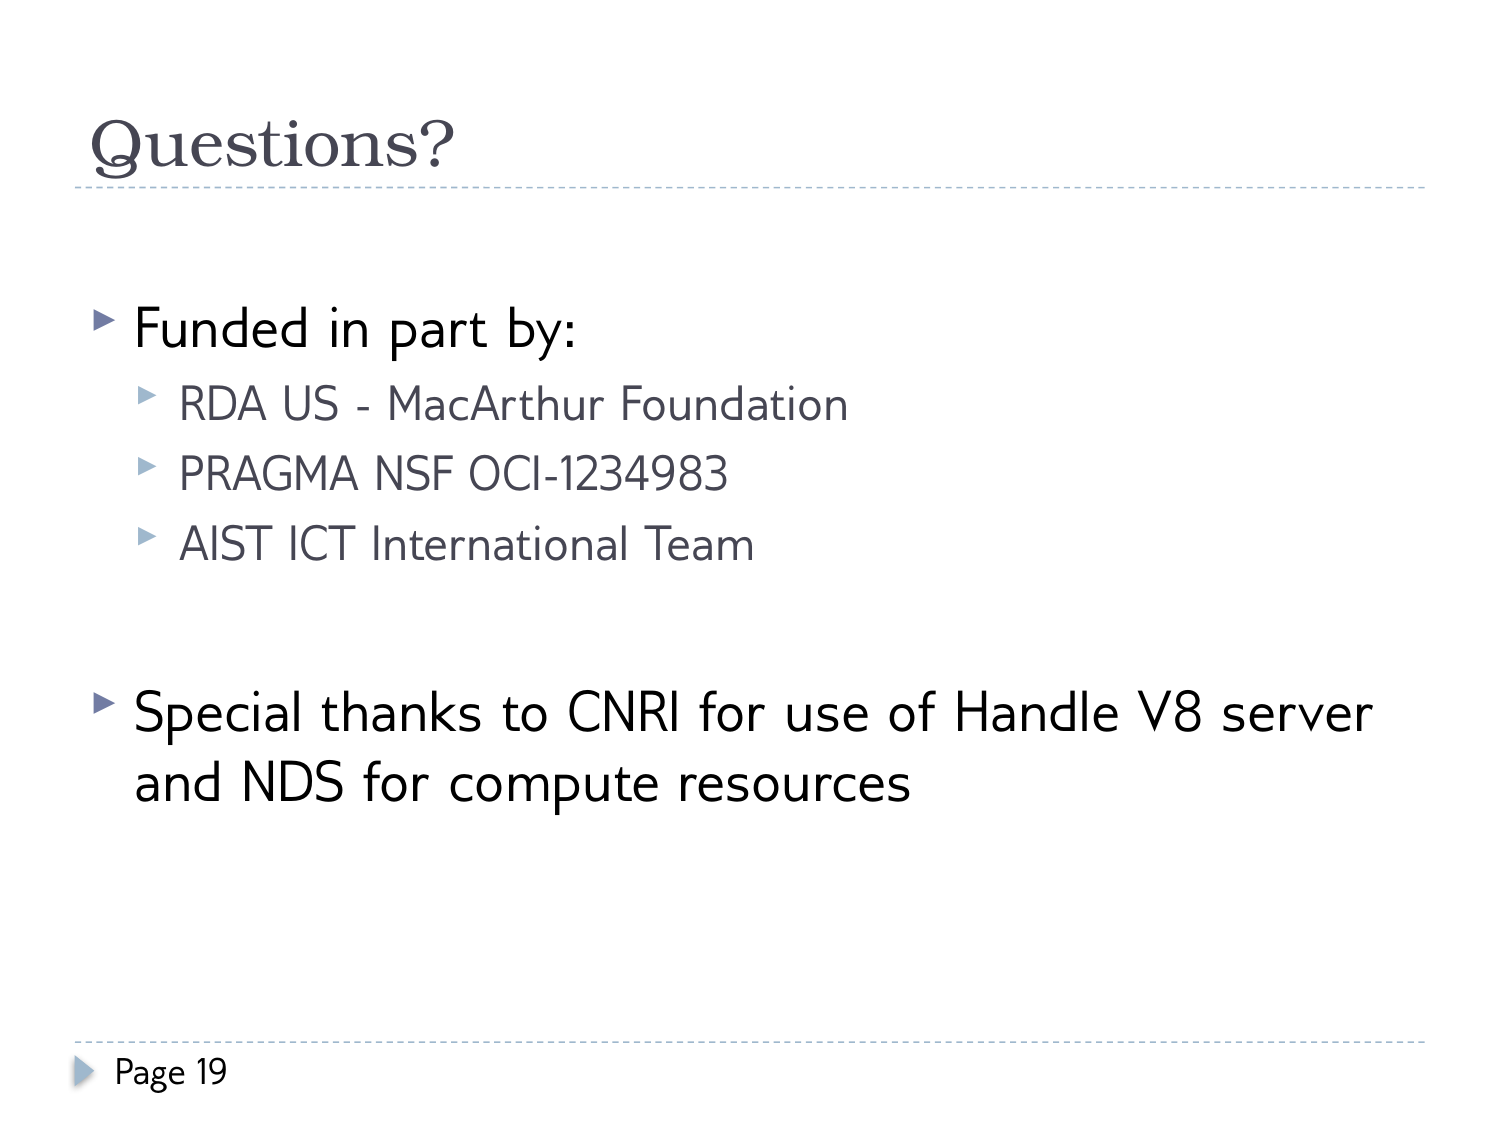

# Questions?

Funded in part by:
RDA US - MacArthur Foundation
PRAGMA NSF OCI-1234983
AIST ICT International Team

Special thanks to CNRI for use of Handle V8 server and NDS for compute resources
Page 19